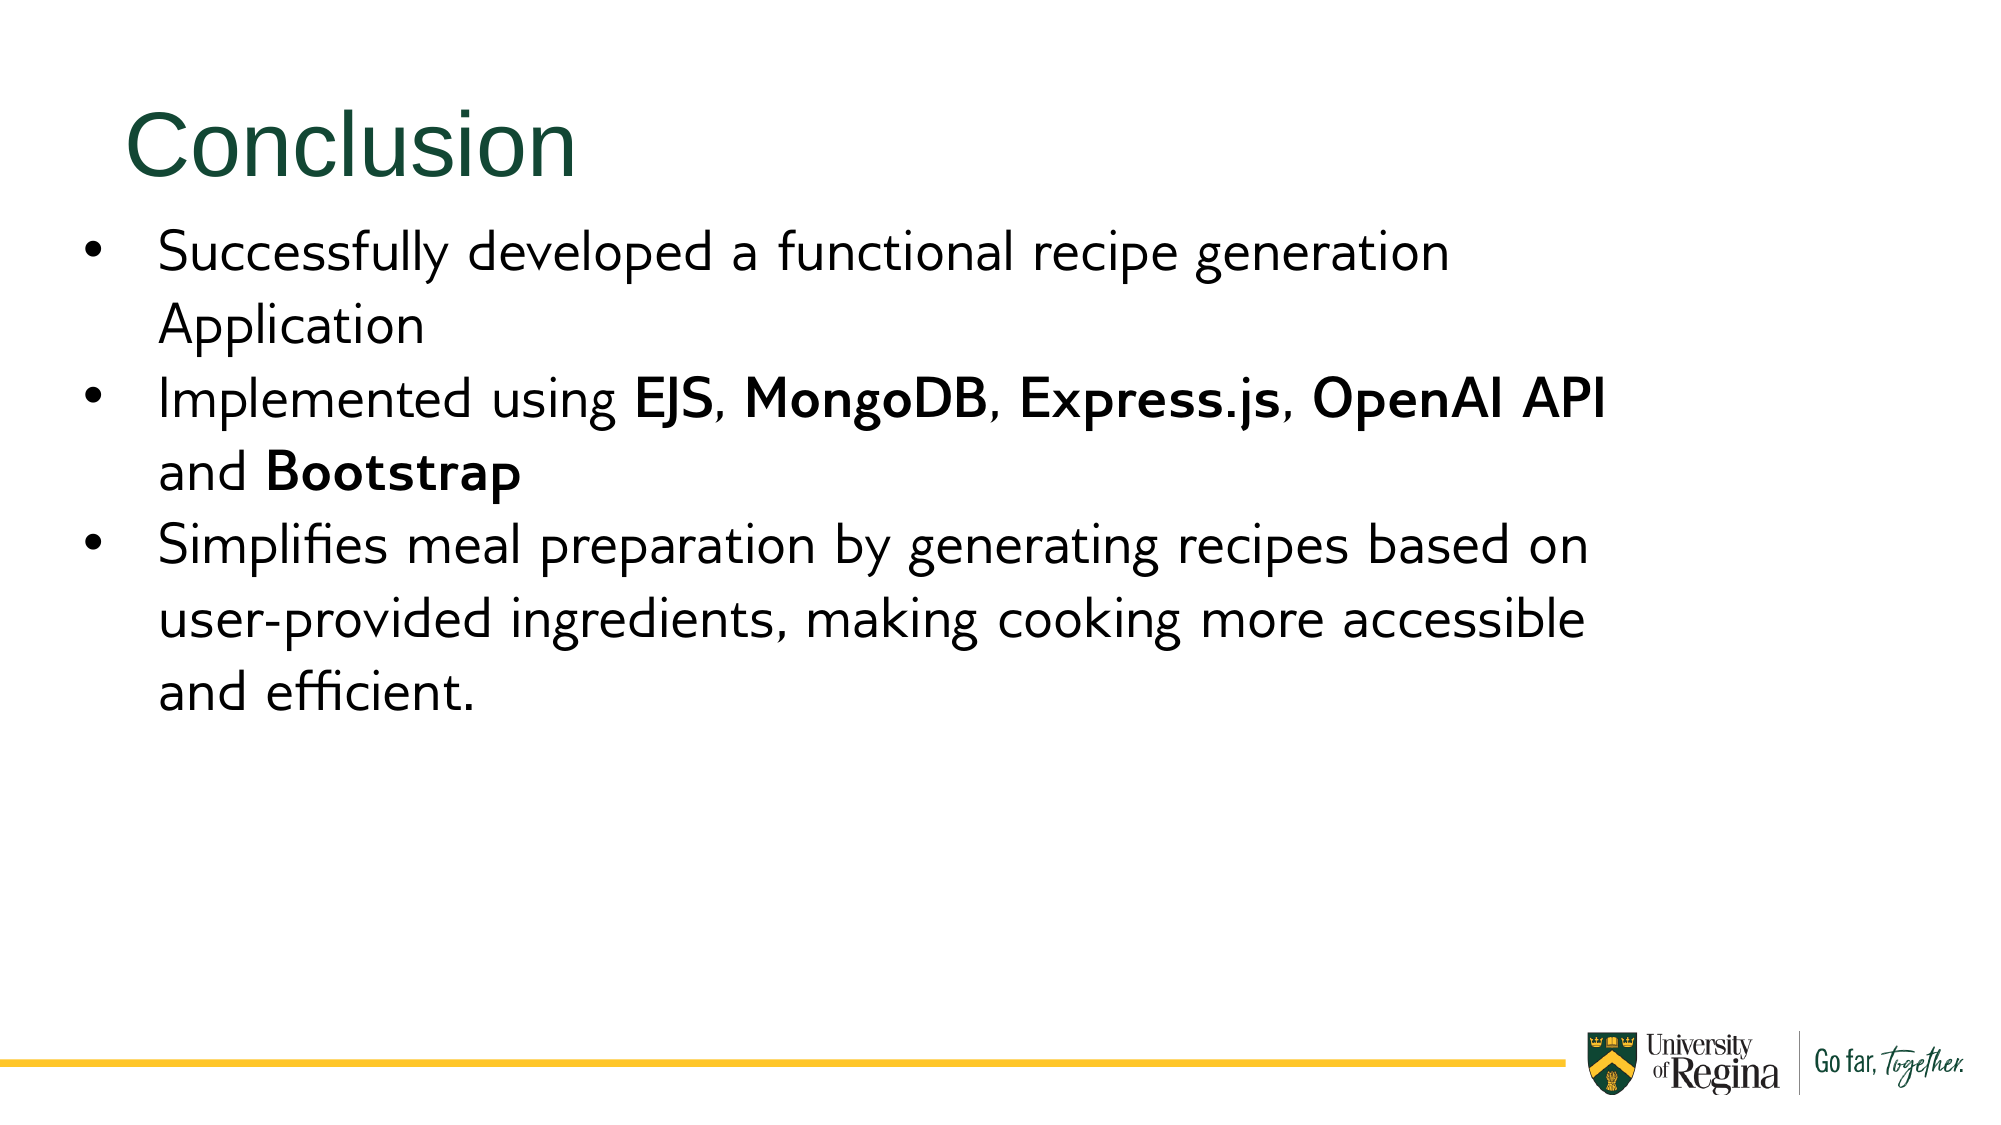

Conclusion
Successfully developed a functional recipe generation
Application
Implemented using EJS, MongoDB, Express.js, OpenAI API
and Bootstrap
Simplifies meal preparation by generating recipes based on
user-provided ingredients, making cooking more accessible
and efficient.